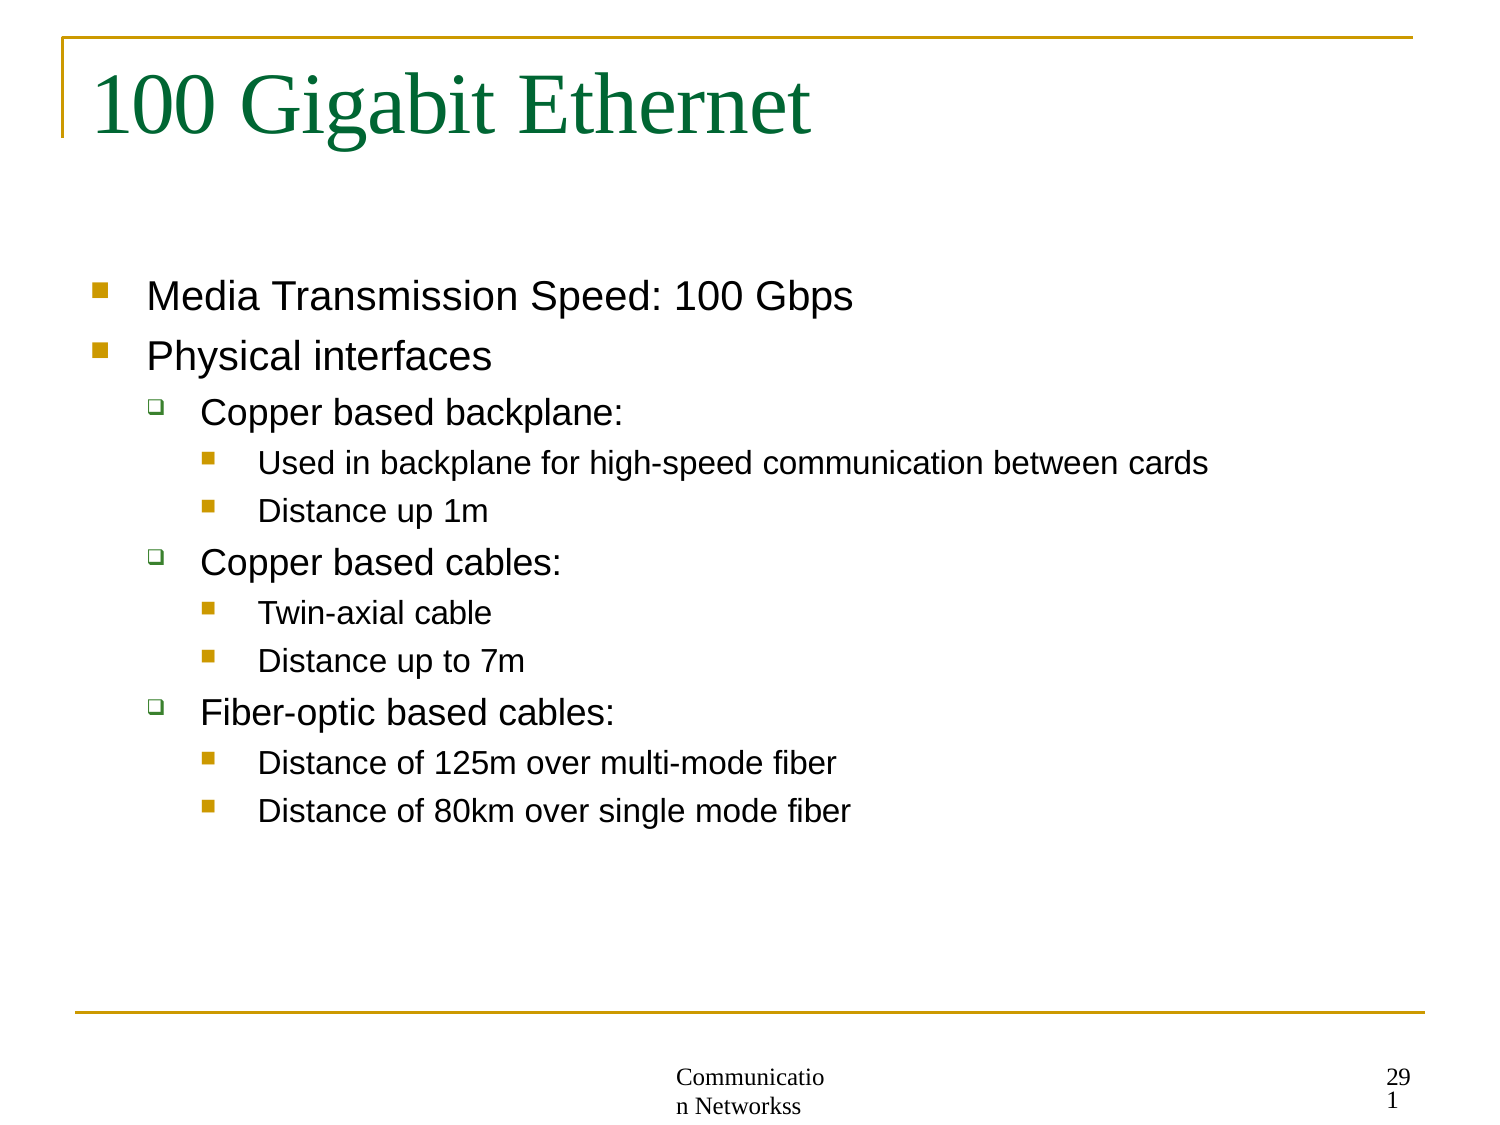

# 100 Gigabit Ethernet
Media Transmission Speed: 100 Gbps
Physical interfaces
Copper based backplane:
Used in backplane for high-speed communication between cards
Distance up 1m
Copper based cables:
Twin-axial cable
Distance up to 7m
Fiber-optic based cables:
Distance of 125m over multi-mode fiber
Distance of 80km over single mode fiber
291
Communication Networkss